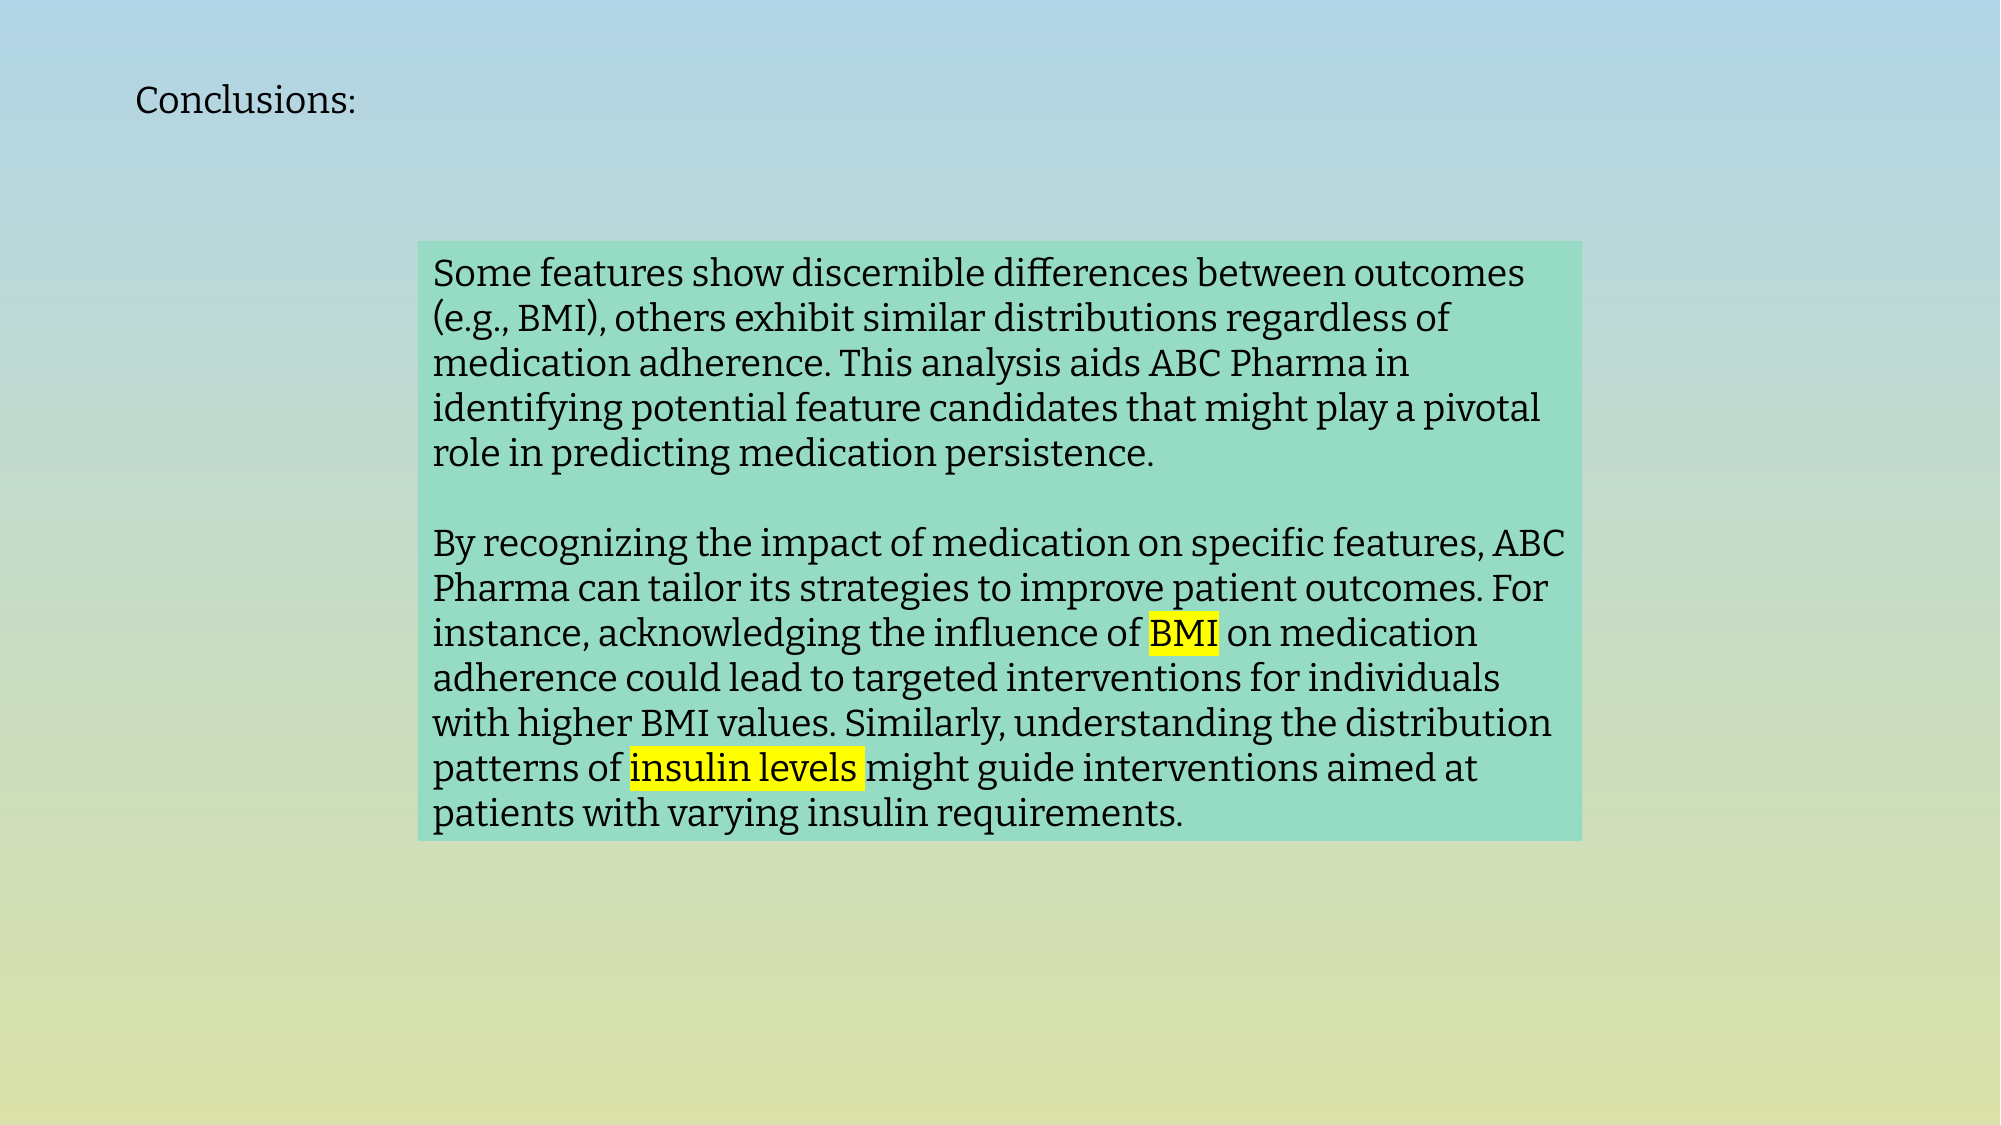

Conclusions:
Some features show discernible differences between outcomes (e.g., BMI), others exhibit similar distributions regardless of medication adherence. This analysis aids ABC Pharma in identifying potential feature candidates that might play a pivotal role in predicting medication persistence.

By recognizing the impact of medication on specific features, ABC Pharma can tailor its strategies to improve patient outcomes. For instance, acknowledging the influence of BMI on medication adherence could lead to targeted interventions for individuals with higher BMI values. Similarly, understanding the distribution patterns of insulin levels might guide interventions aimed at patients with varying insulin requirements.